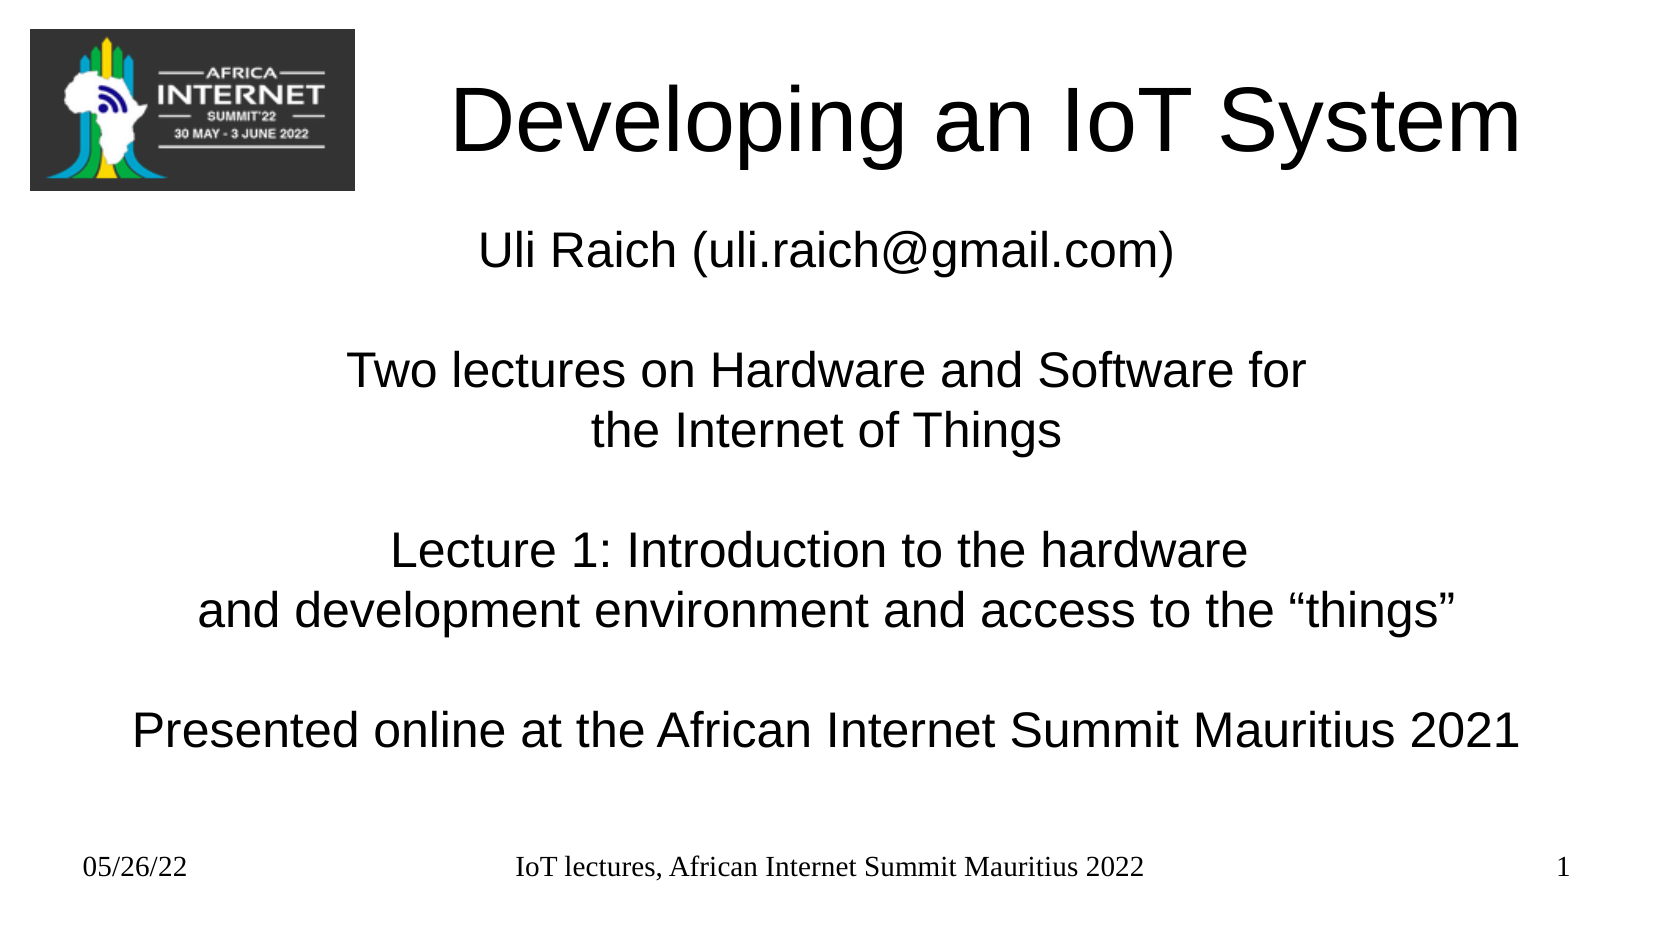

# Developing an IoT System
Uli Raich (uli.raich@gmail.com)

Two lectures on Hardware and Software for
the Internet of Things

Lecture 1: Introduction to the hardware
and development environment and access to the “things”
Presented online at the African Internet Summit Mauritius 2021
05/26/22
IoT lectures, African Internet Summit Mauritius 2022
1